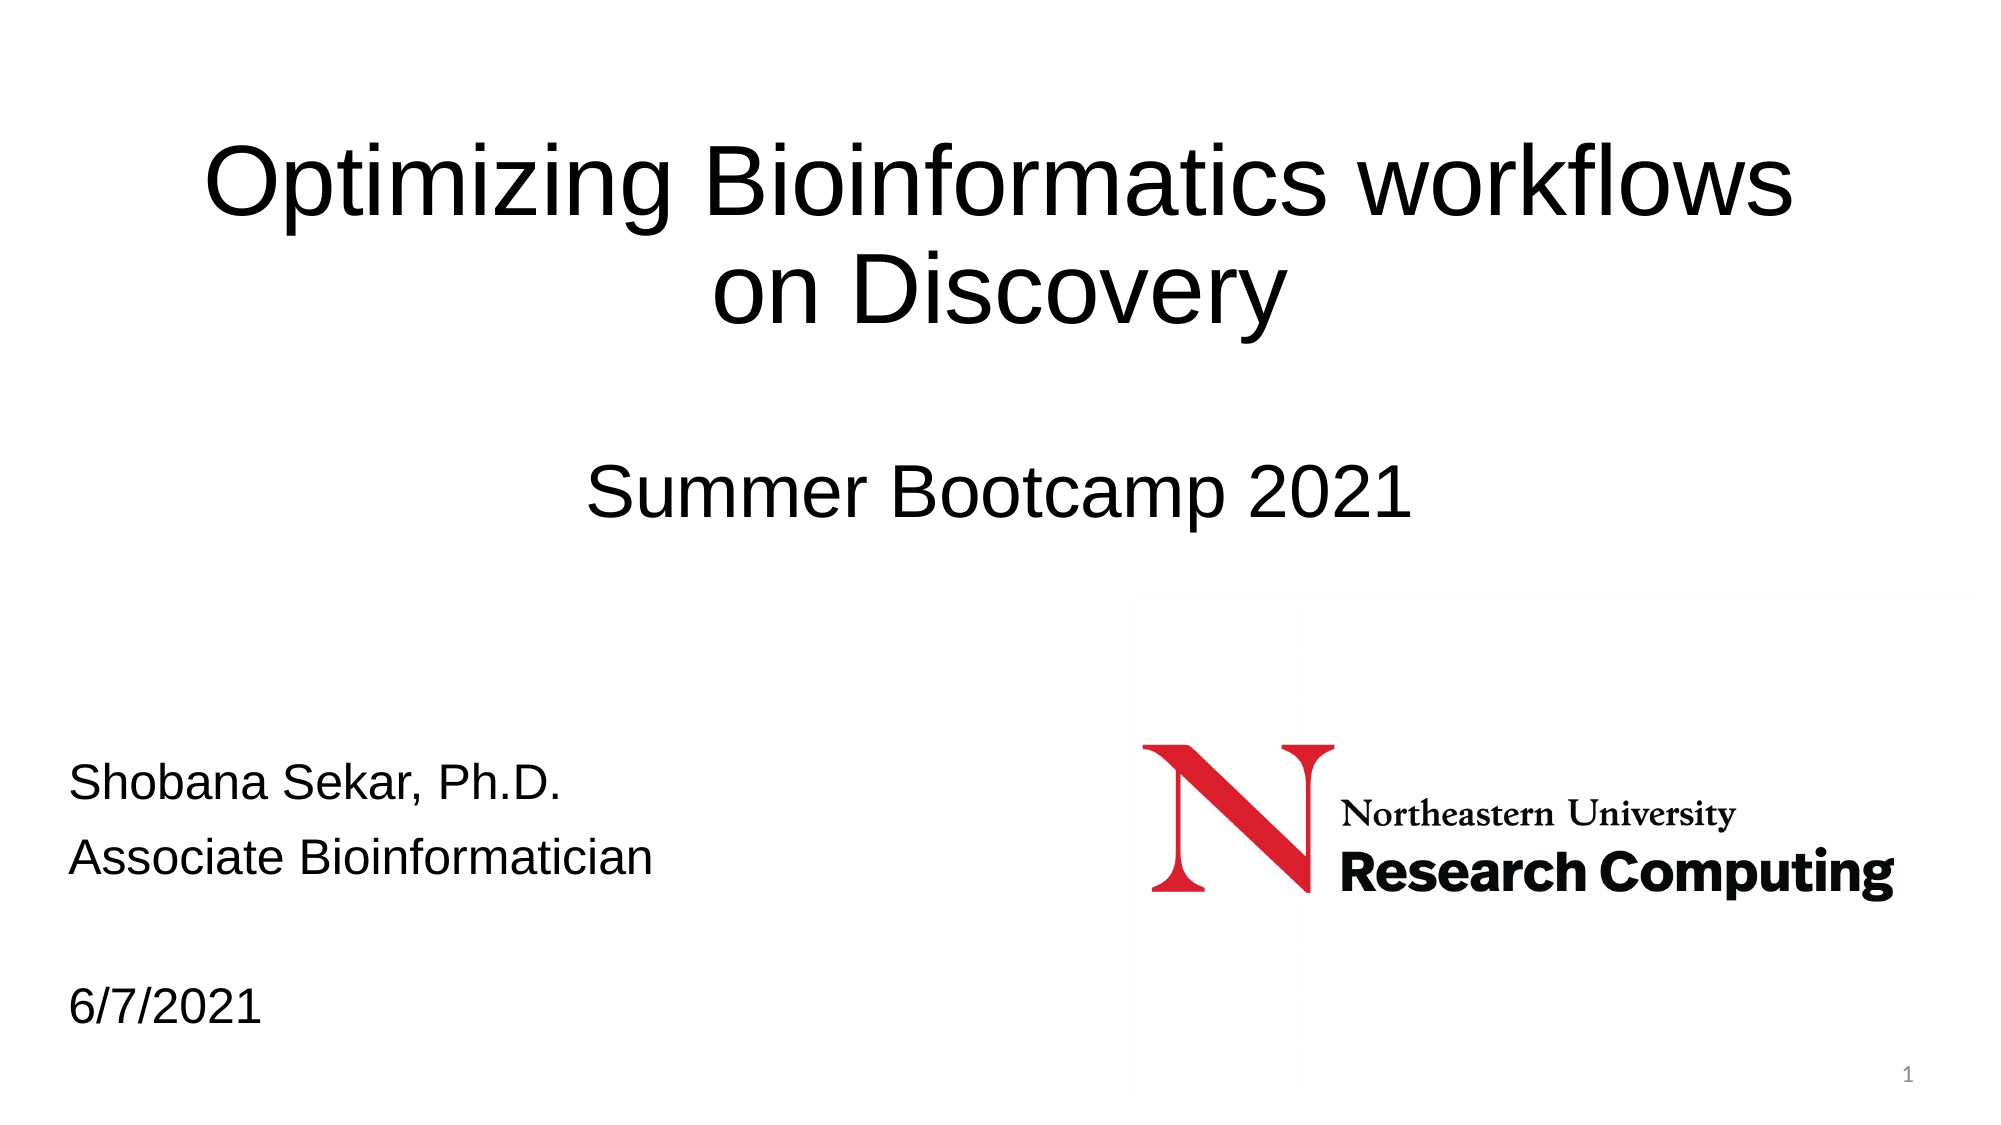

# Optimizing Bioinformatics workflows on Discovery Summer Bootcamp 2021
Shobana Sekar, Ph.D.
Associate Bioinformatician

6/7/2021
1